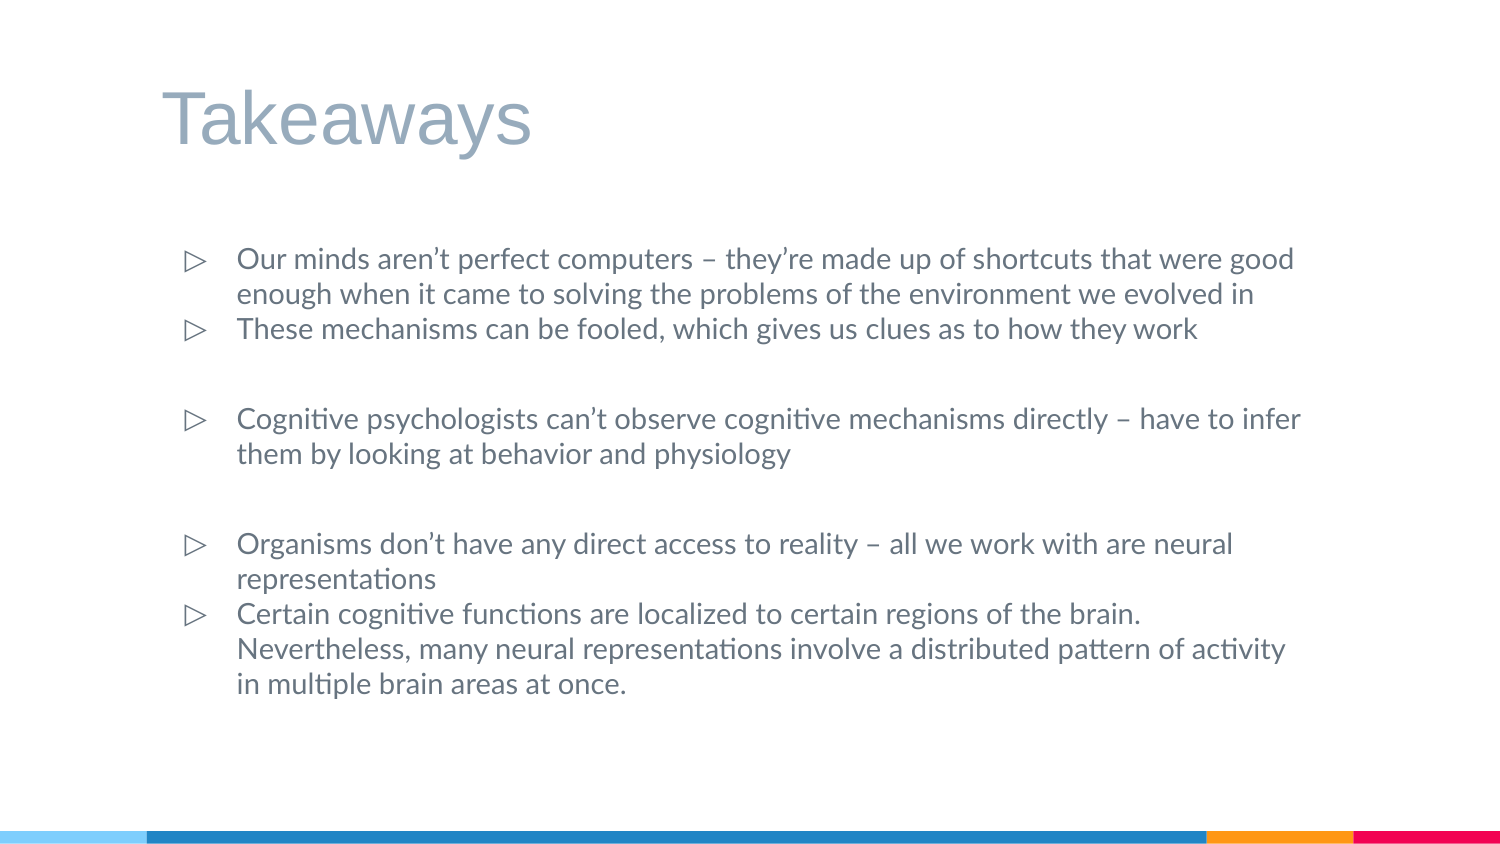

# Takeaways
Our minds aren’t perfect computers – they’re made up of shortcuts that were good enough when it came to solving the problems of the environment we evolved in
These mechanisms can be fooled, which gives us clues as to how they work

Cognitive psychologists can’t observe cognitive mechanisms directly – have to infer them by looking at behavior and physiology

Organisms don’t have any direct access to reality – all we work with are neural representations
Certain cognitive functions are localized to certain regions of the brain. Nevertheless, many neural representations involve a distributed pattern of activity in multiple brain areas at once.